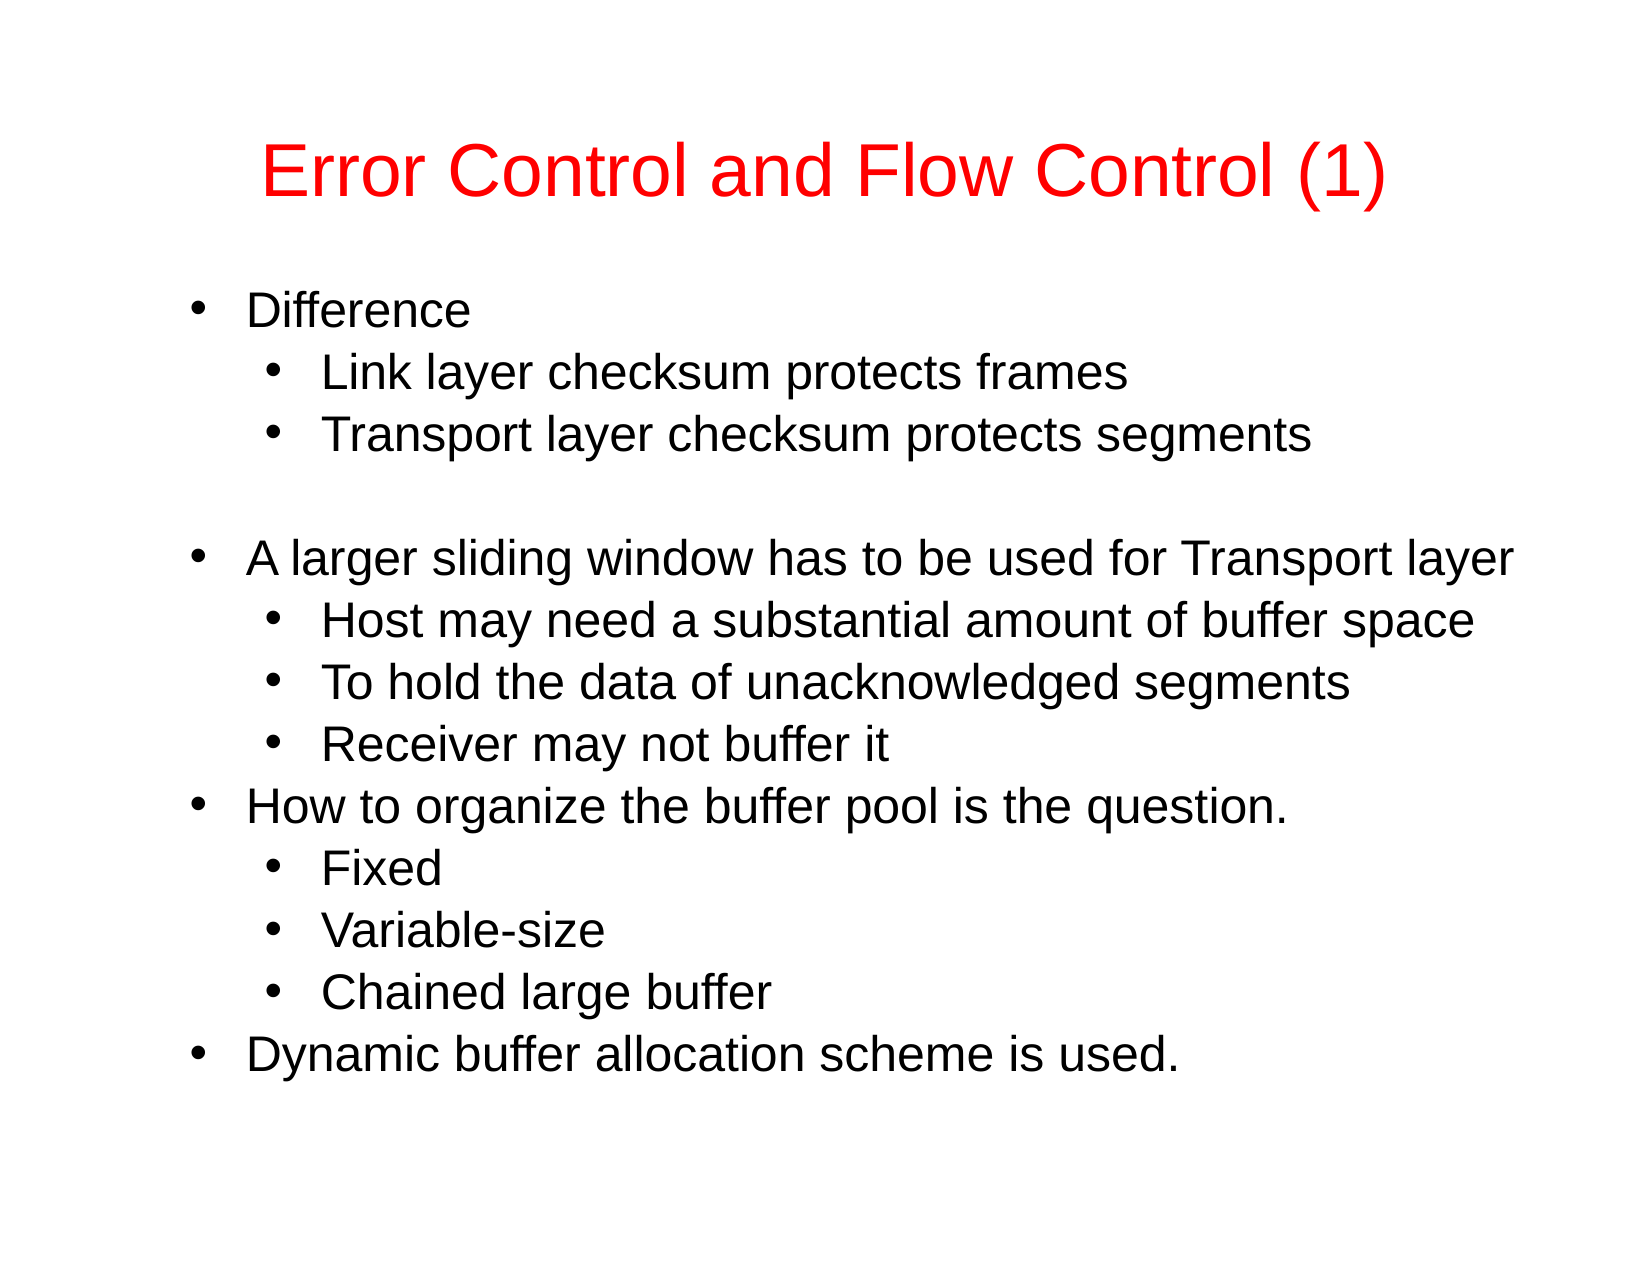

# Error Control and Flow Control (1)
Difference
Link layer checksum protects frames
Transport layer checksum protects segments

A larger sliding window has to be used for Transport layer
Host may need a substantial amount of buffer space
To hold the data of unacknowledged segments
Receiver may not buffer it
How to organize the buffer pool is the question.
Fixed
Variable-size
Chained large buffer
Dynamic buffer allocation scheme is used.